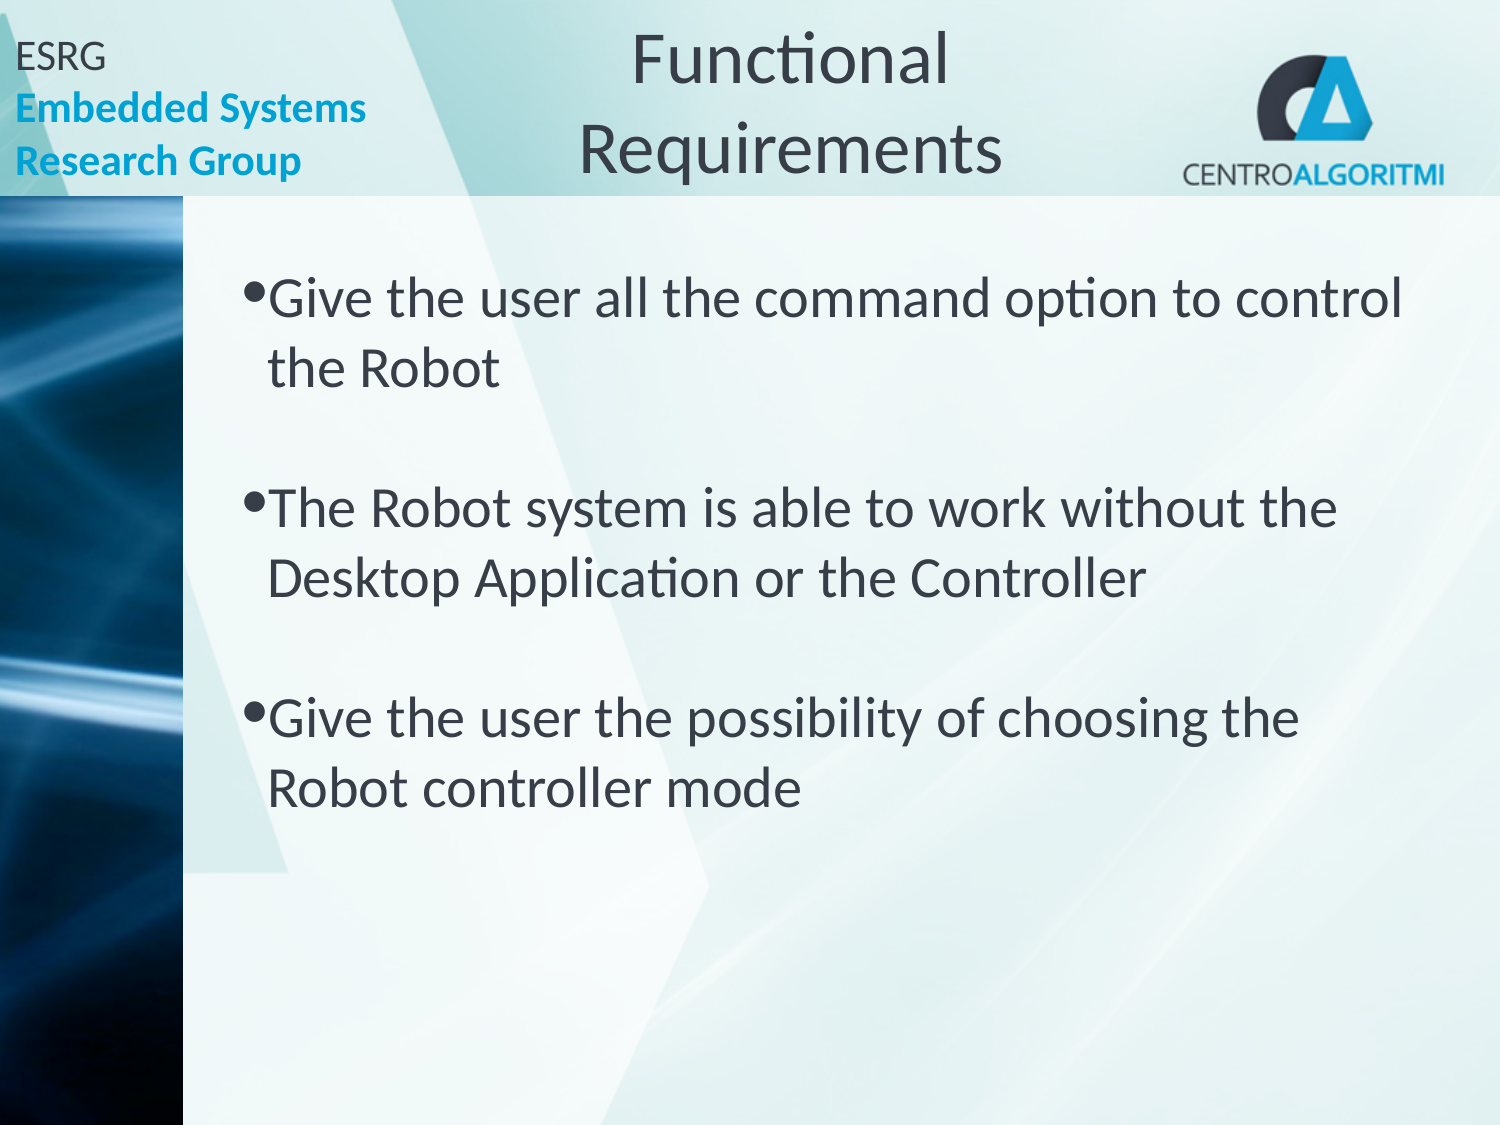

# Functional Requirements
Give the user all the command option to control the Robot

The Robot system is able to work without the Desktop Application or the Controller

Give the user the possibility of choosing the Robot controller mode